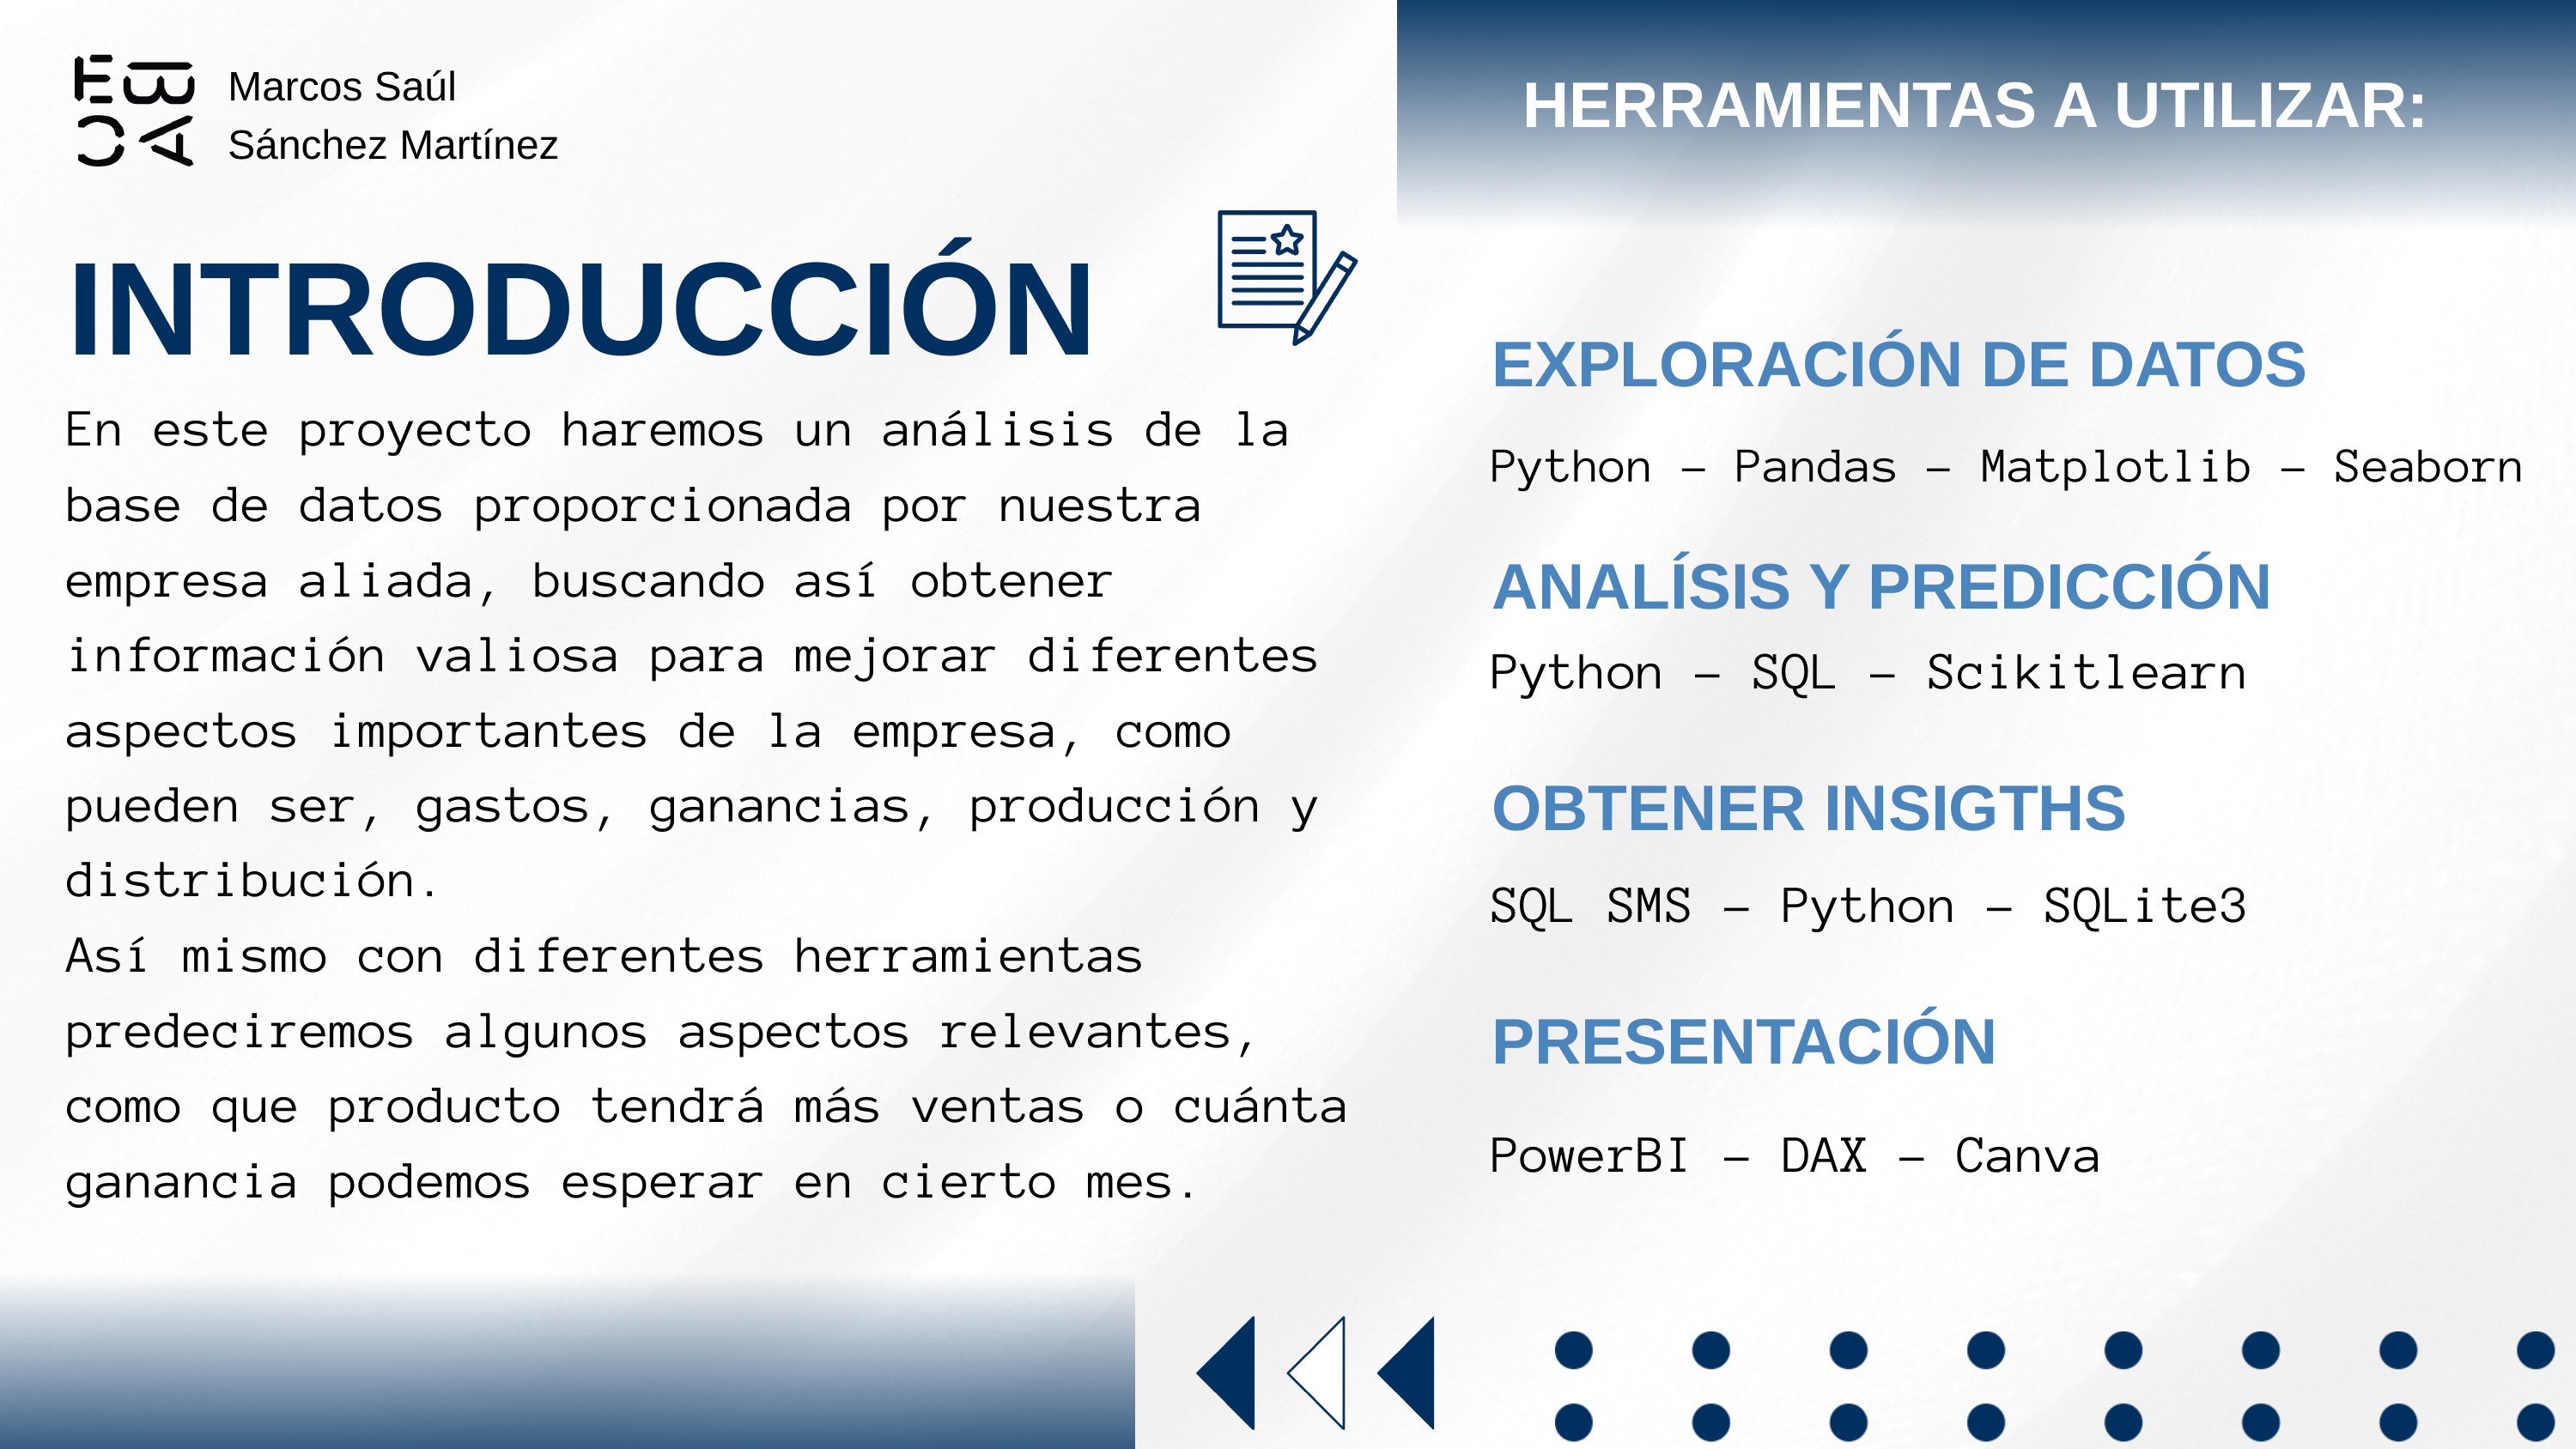

Marcos Saúl Sánchez Martínez
HERRAMIENTAS A UTILIZAR:

INTRODUCCIÓN
EXPLORACIÓN DE DATOS
En este proyecto haremos un análisis de la base de datos proporcionada por nuestra empresa aliada, buscando así obtener información valiosa para mejorar diferentes aspectos importantes de la empresa, como pueden ser, gastos, ganancias, producción y distribución.
Así mismo con diferentes herramientas predeciremos algunos aspectos relevantes, como que producto tendrá más ventas o cuánta ganancia podemos esperar en cierto mes.
Python - Pandas - Matplotlib - Seaborn
ANALÍSIS Y PREDICCIÓN
Python - SQL - Scikitlearn
OBTENER INSIGTHS
SQL SMS - Python - SQLite3
PRESENTACIÓN
PowerBI - DAX - Canva